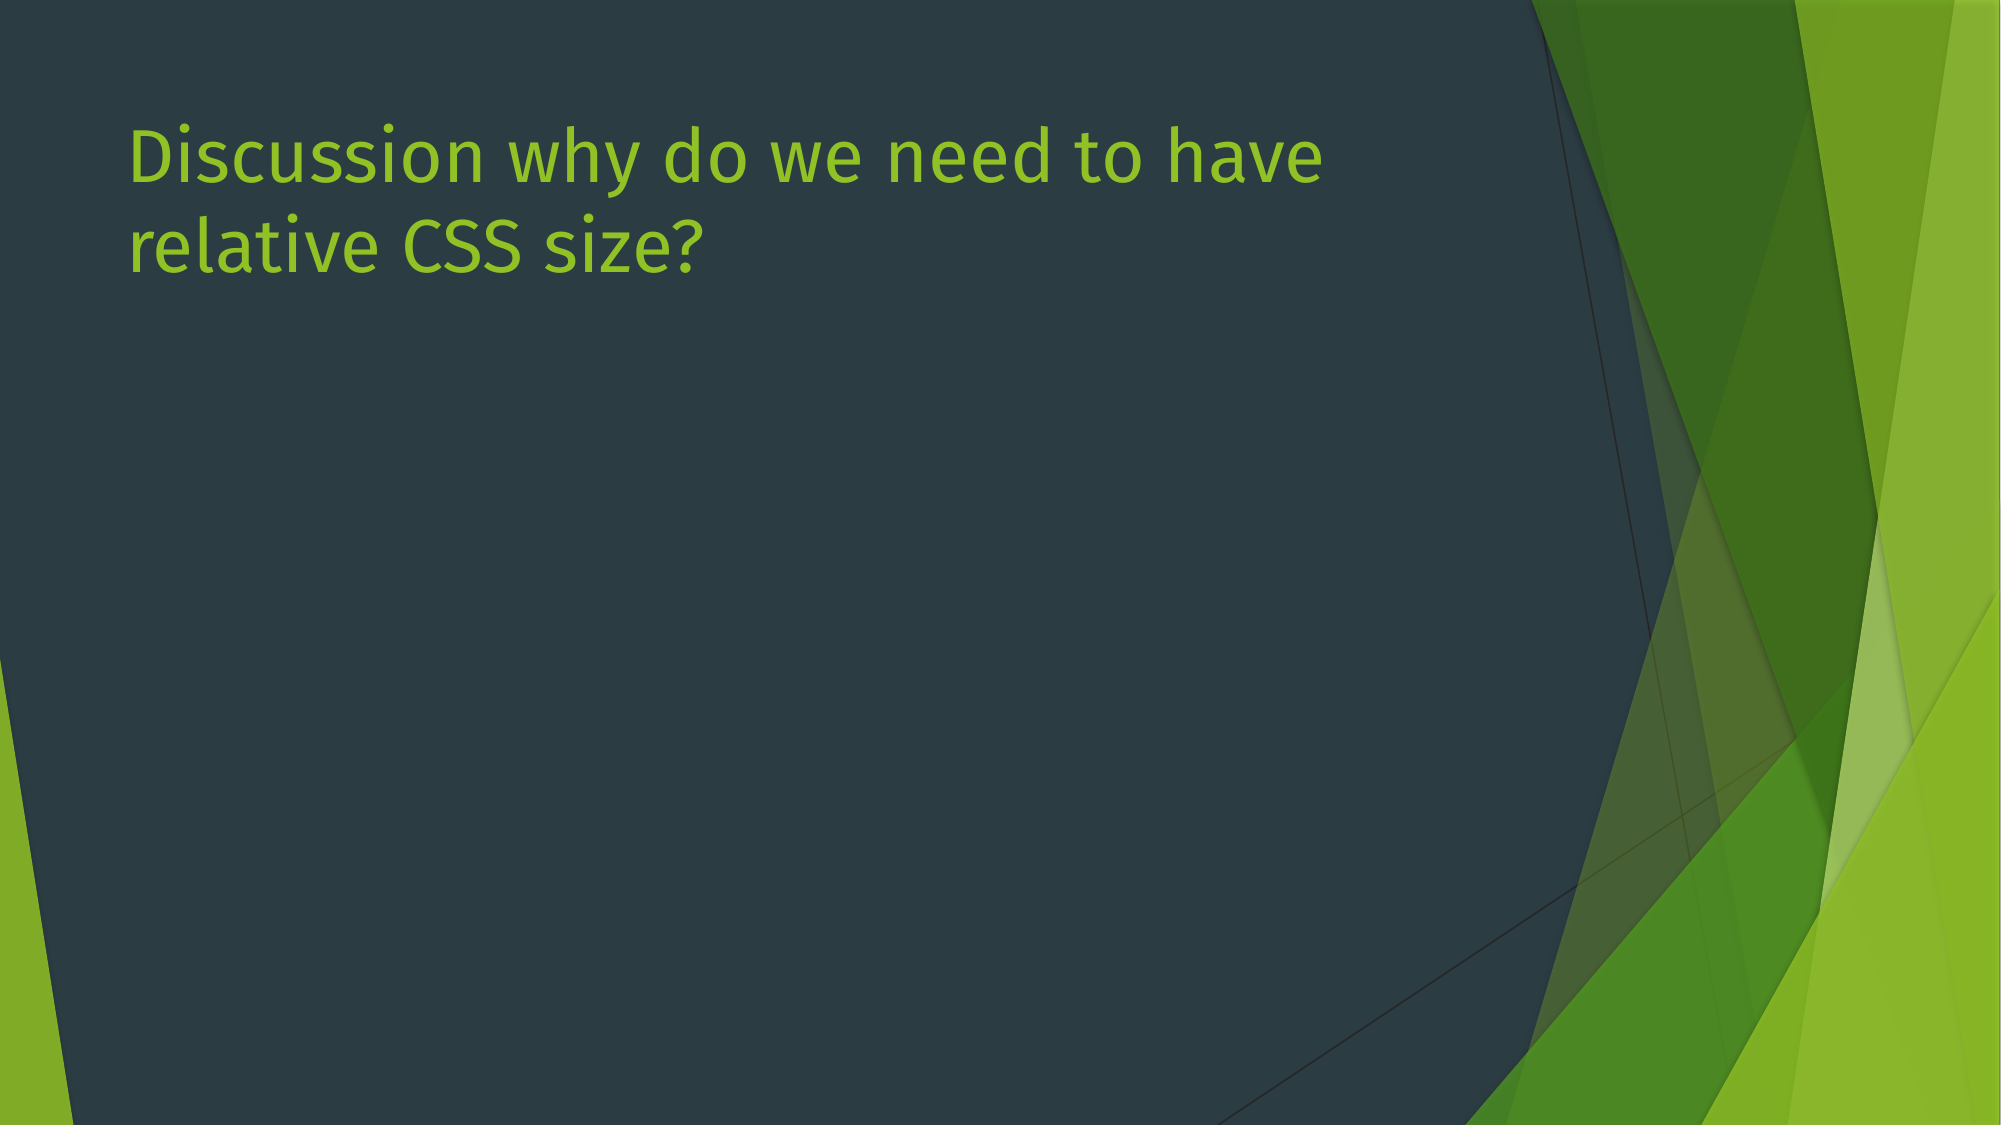

# Discussion why do we need to have relative CSS size?